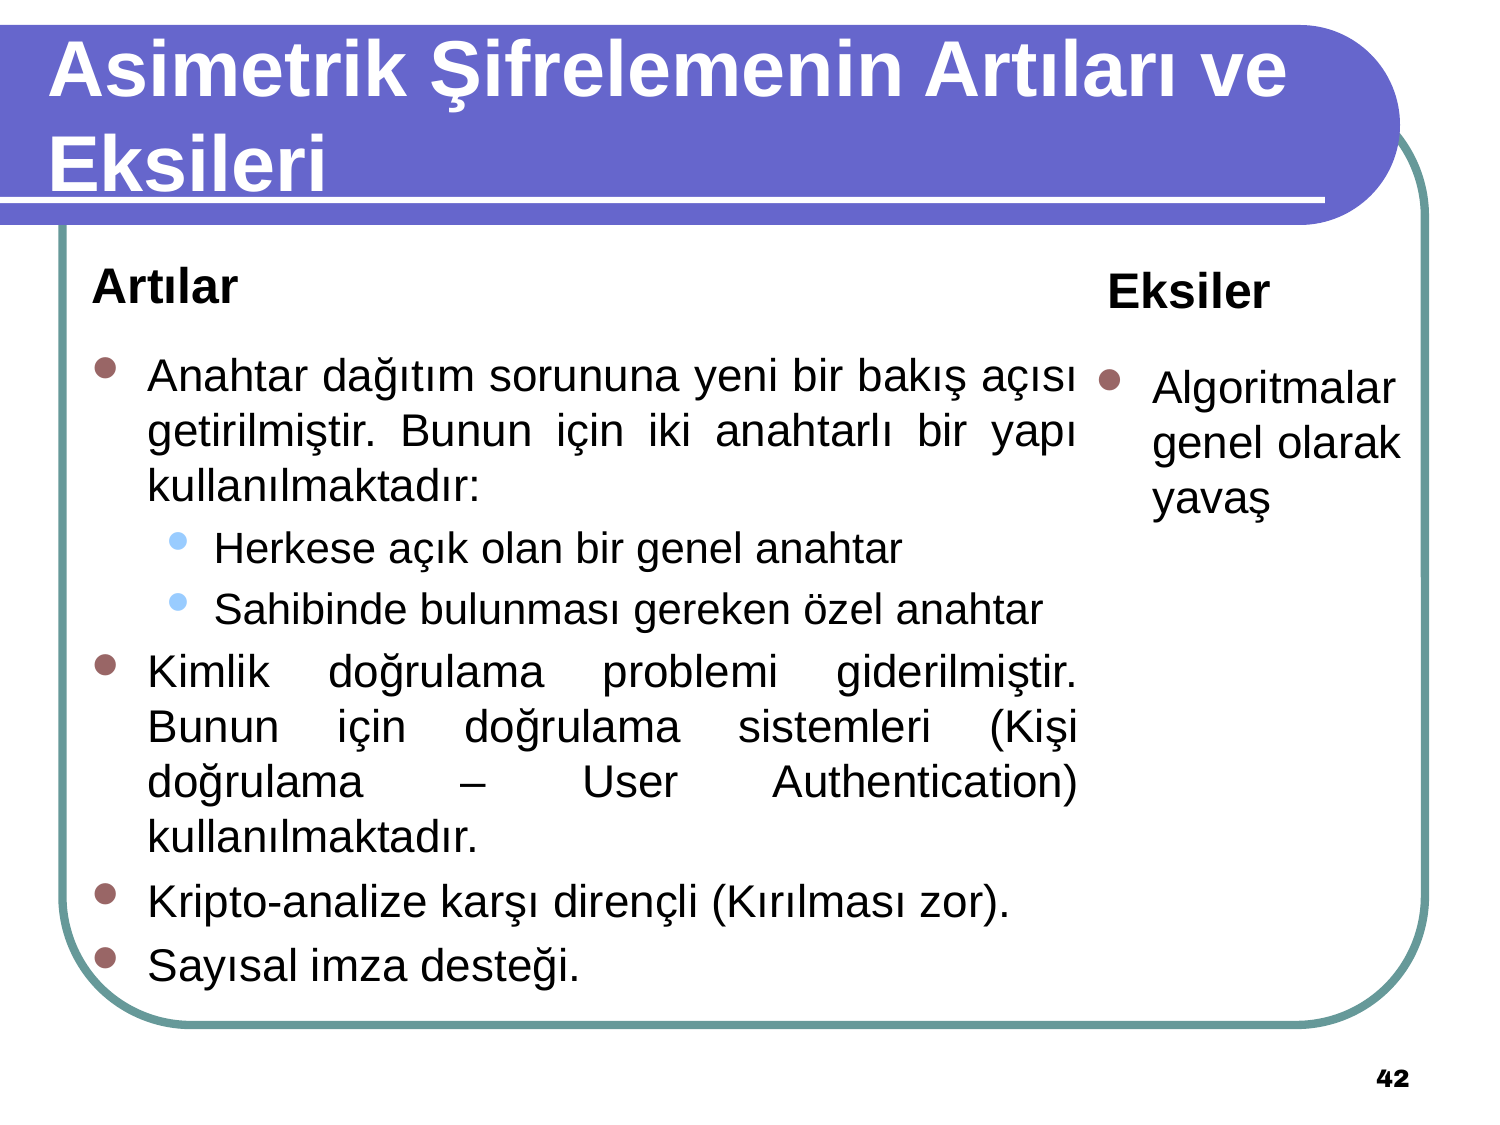

# Asimetrik Şifrelemenin Artıları ve Eksileri
Artılar
Eksiler
Anahtar dağıtım sorununa yeni bir bakış açısı getirilmiştir. Bunun için iki anahtarlı bir yapı kullanılmaktadır:
Herkese açık olan bir genel anahtar
Sahibinde bulunması gereken özel anahtar
Kimlik doğrulama problemi giderilmiştir. Bunun için doğrulama sistemleri (Kişi doğrulama – User Authentication) kullanılmaktadır.
Kripto-analize karşı dirençli (Kırılması zor).
Sayısal imza desteği.
Algoritmalar genel olarak yavaş

42